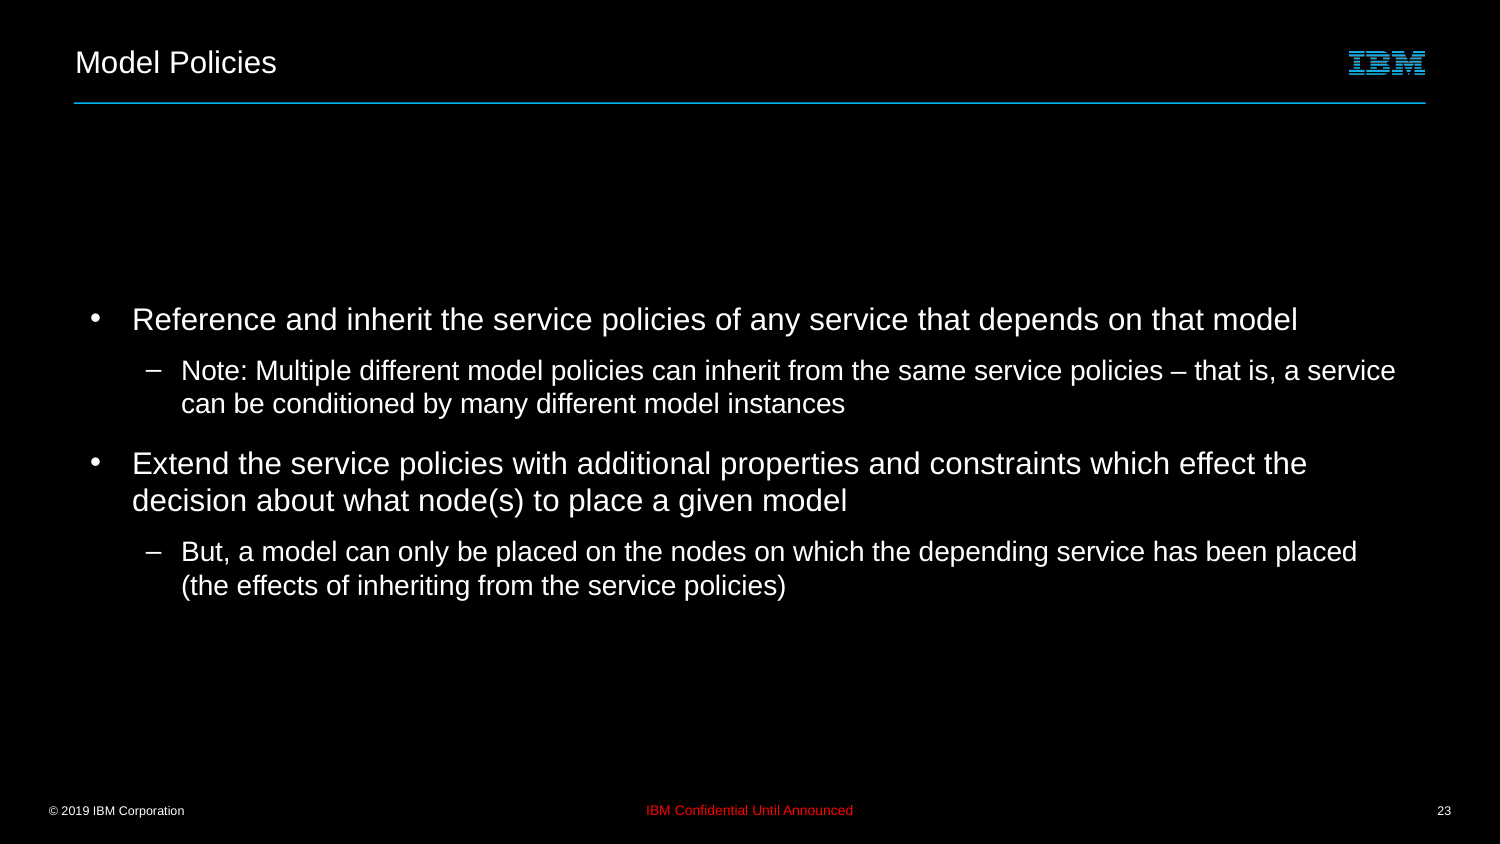

# Model Policies
Reference and inherit the service policies of any service that depends on that model
Note: Multiple different model policies can inherit from the same service policies – that is, a service can be conditioned by many different model instances
Extend the service policies with additional properties and constraints which effect the decision about what node(s) to place a given model
But, a model can only be placed on the nodes on which the depending service has been placed (the effects of inheriting from the service policies)